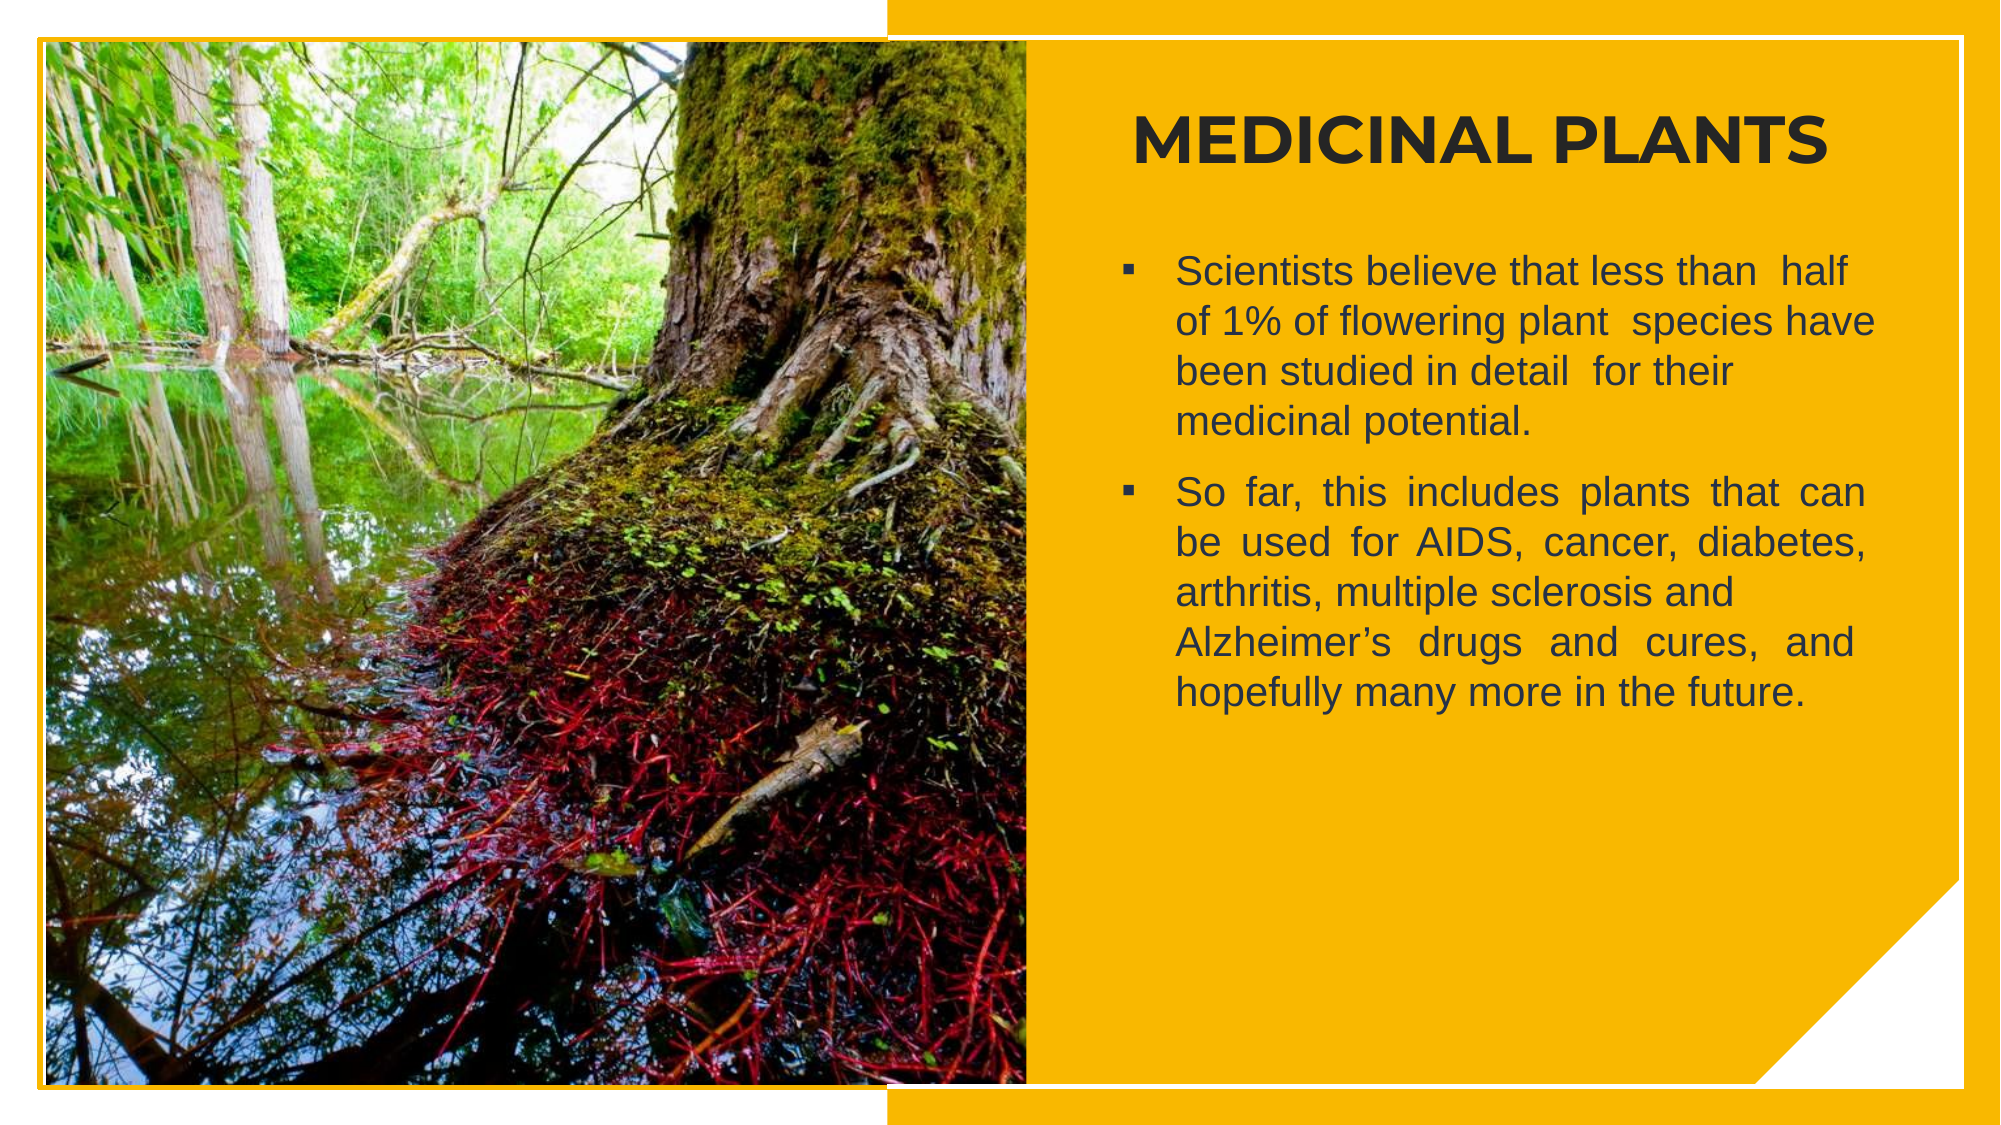

# MEDICINAL PLANTS
Scientists believe that less than  half of 1% of flowering plant  species have been studied in detail  for their medicinal potential.
So far, this includes plants that can  be used for AIDS, cancer, diabetes,  arthritis, multiple sclerosis and
Alzheimer’s drugs and cures, and  hopefully many more in the future.